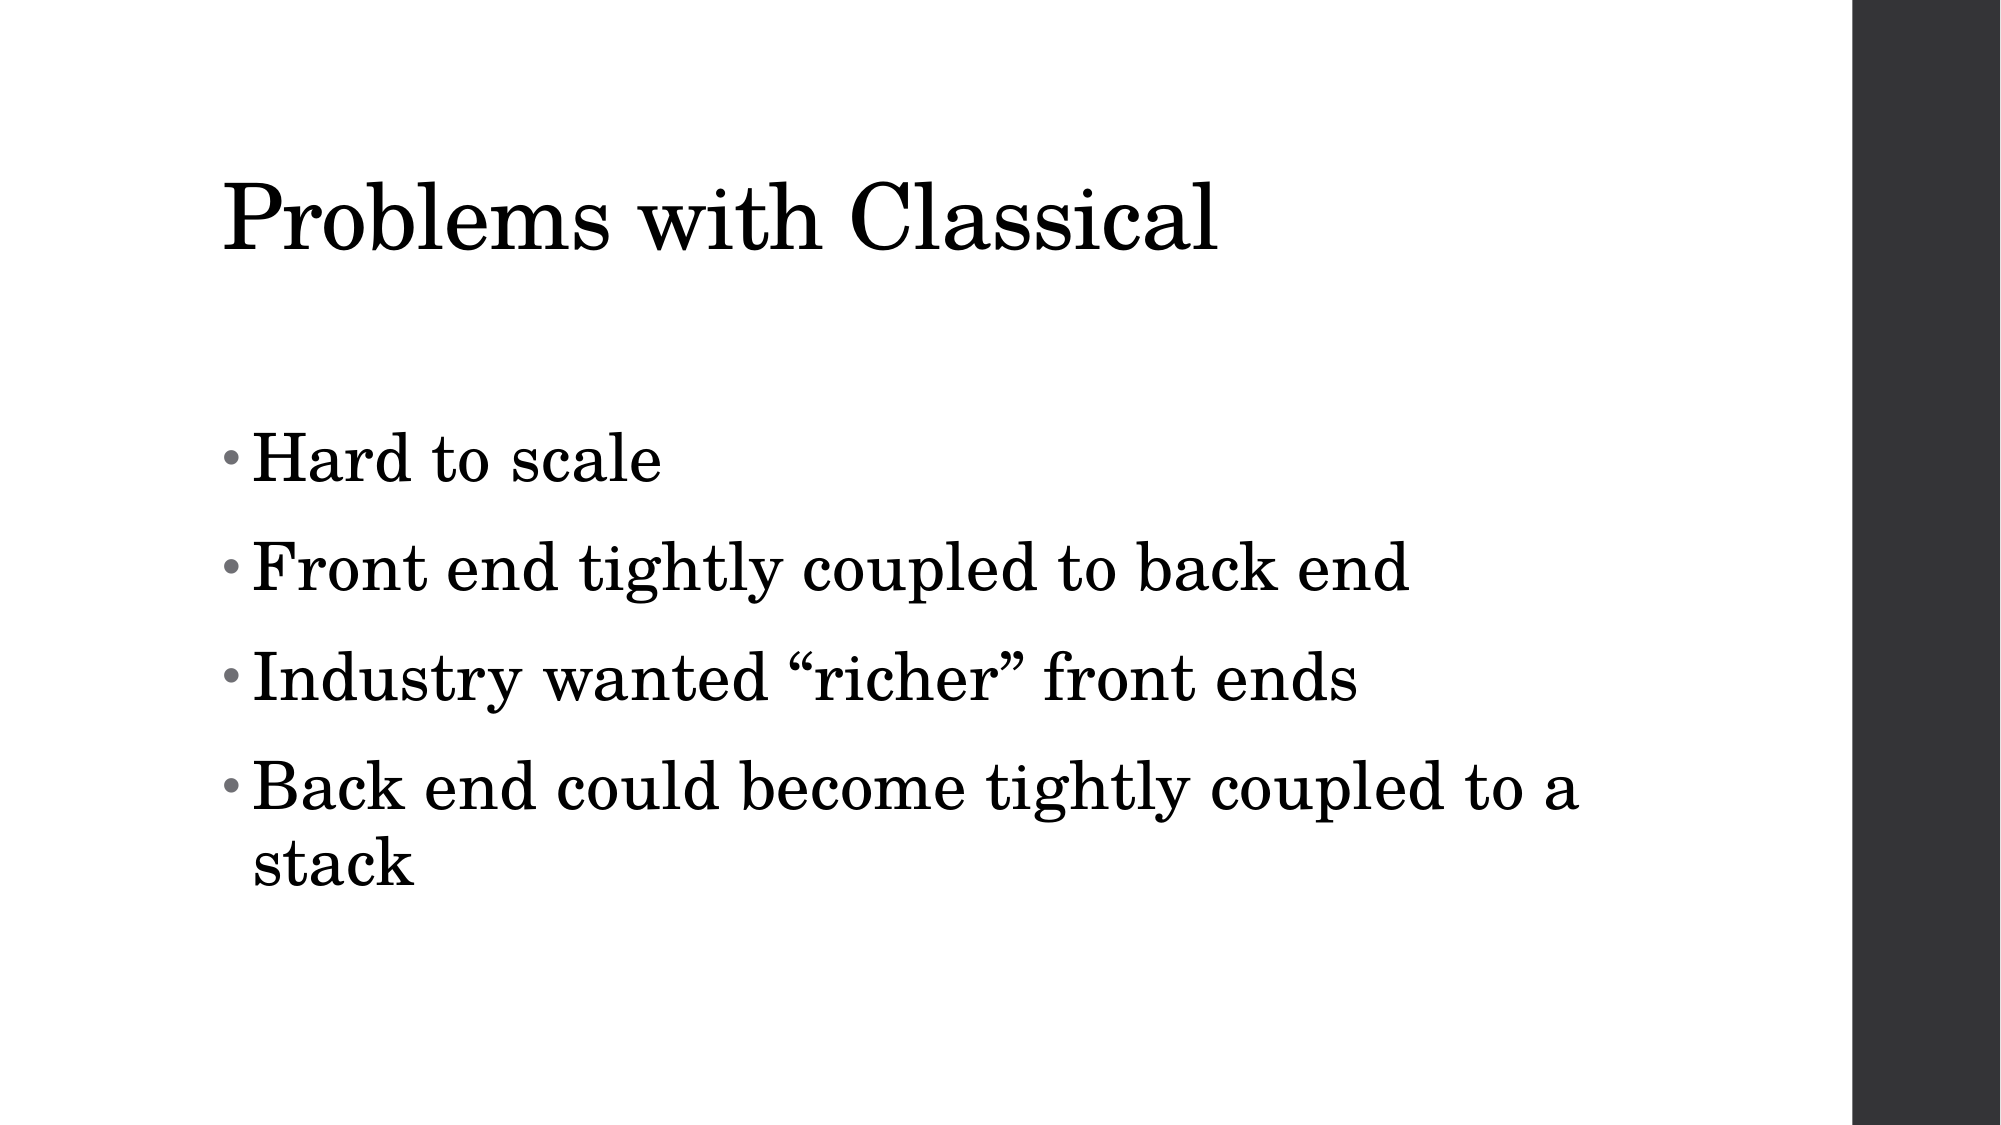

# Problems with Classical

Hard to scale
Front end tightly coupled to back end
Industry wanted “richer” front ends
Back end could become tightly coupled to a stack